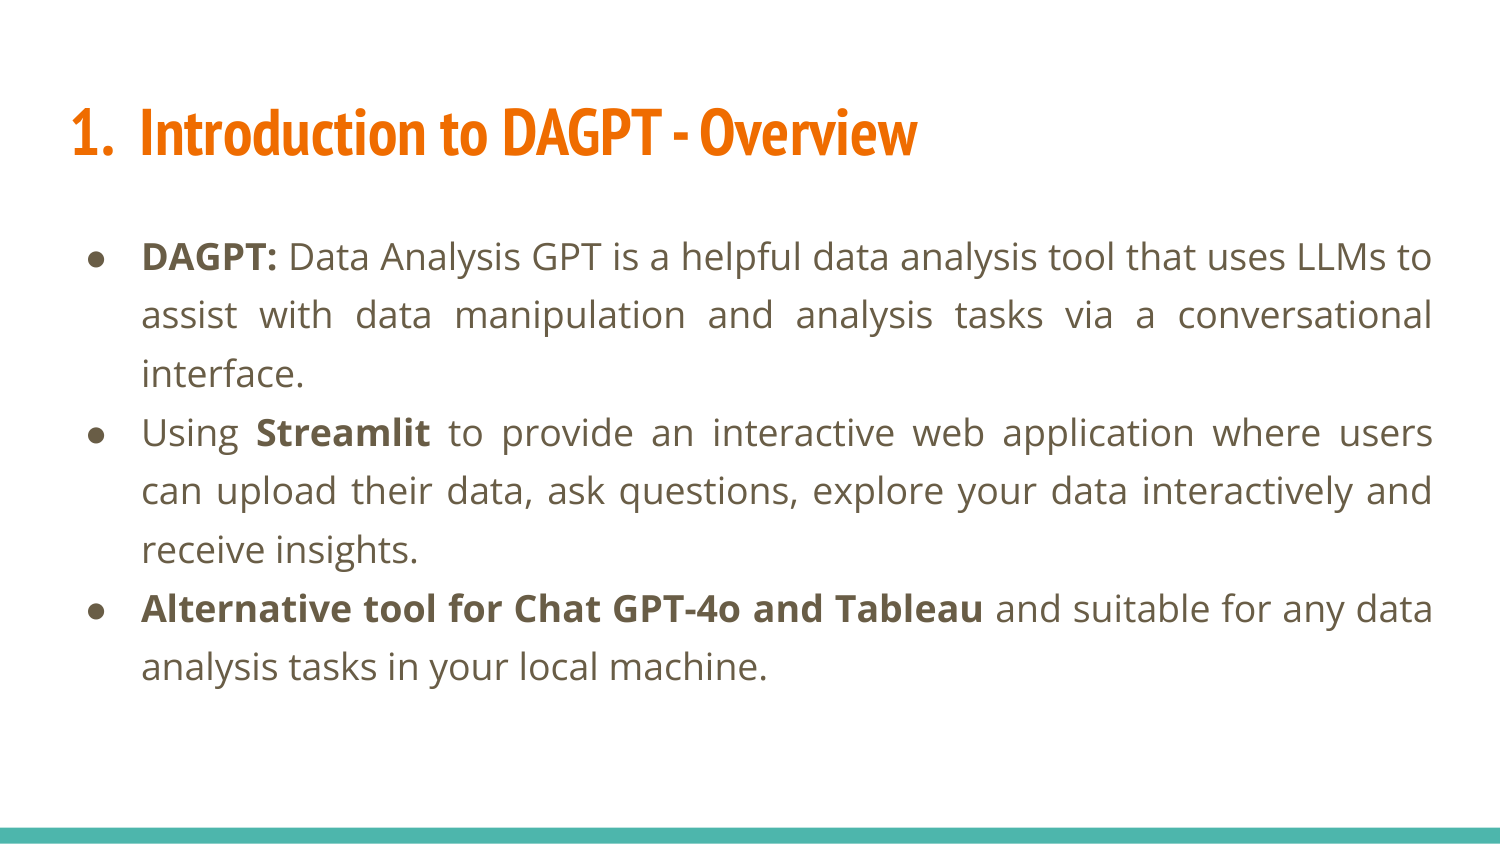

# Introduction to DAGPT - Overview
DAGPT: Data Analysis GPT is a helpful data analysis tool that uses LLMs to assist with data manipulation and analysis tasks via a conversational interface.
Using Streamlit to provide an interactive web application where users can upload their data, ask questions, explore your data interactively and receive insights.
Alternative tool for Chat GPT-4o and Tableau and suitable for any data analysis tasks in your local machine.